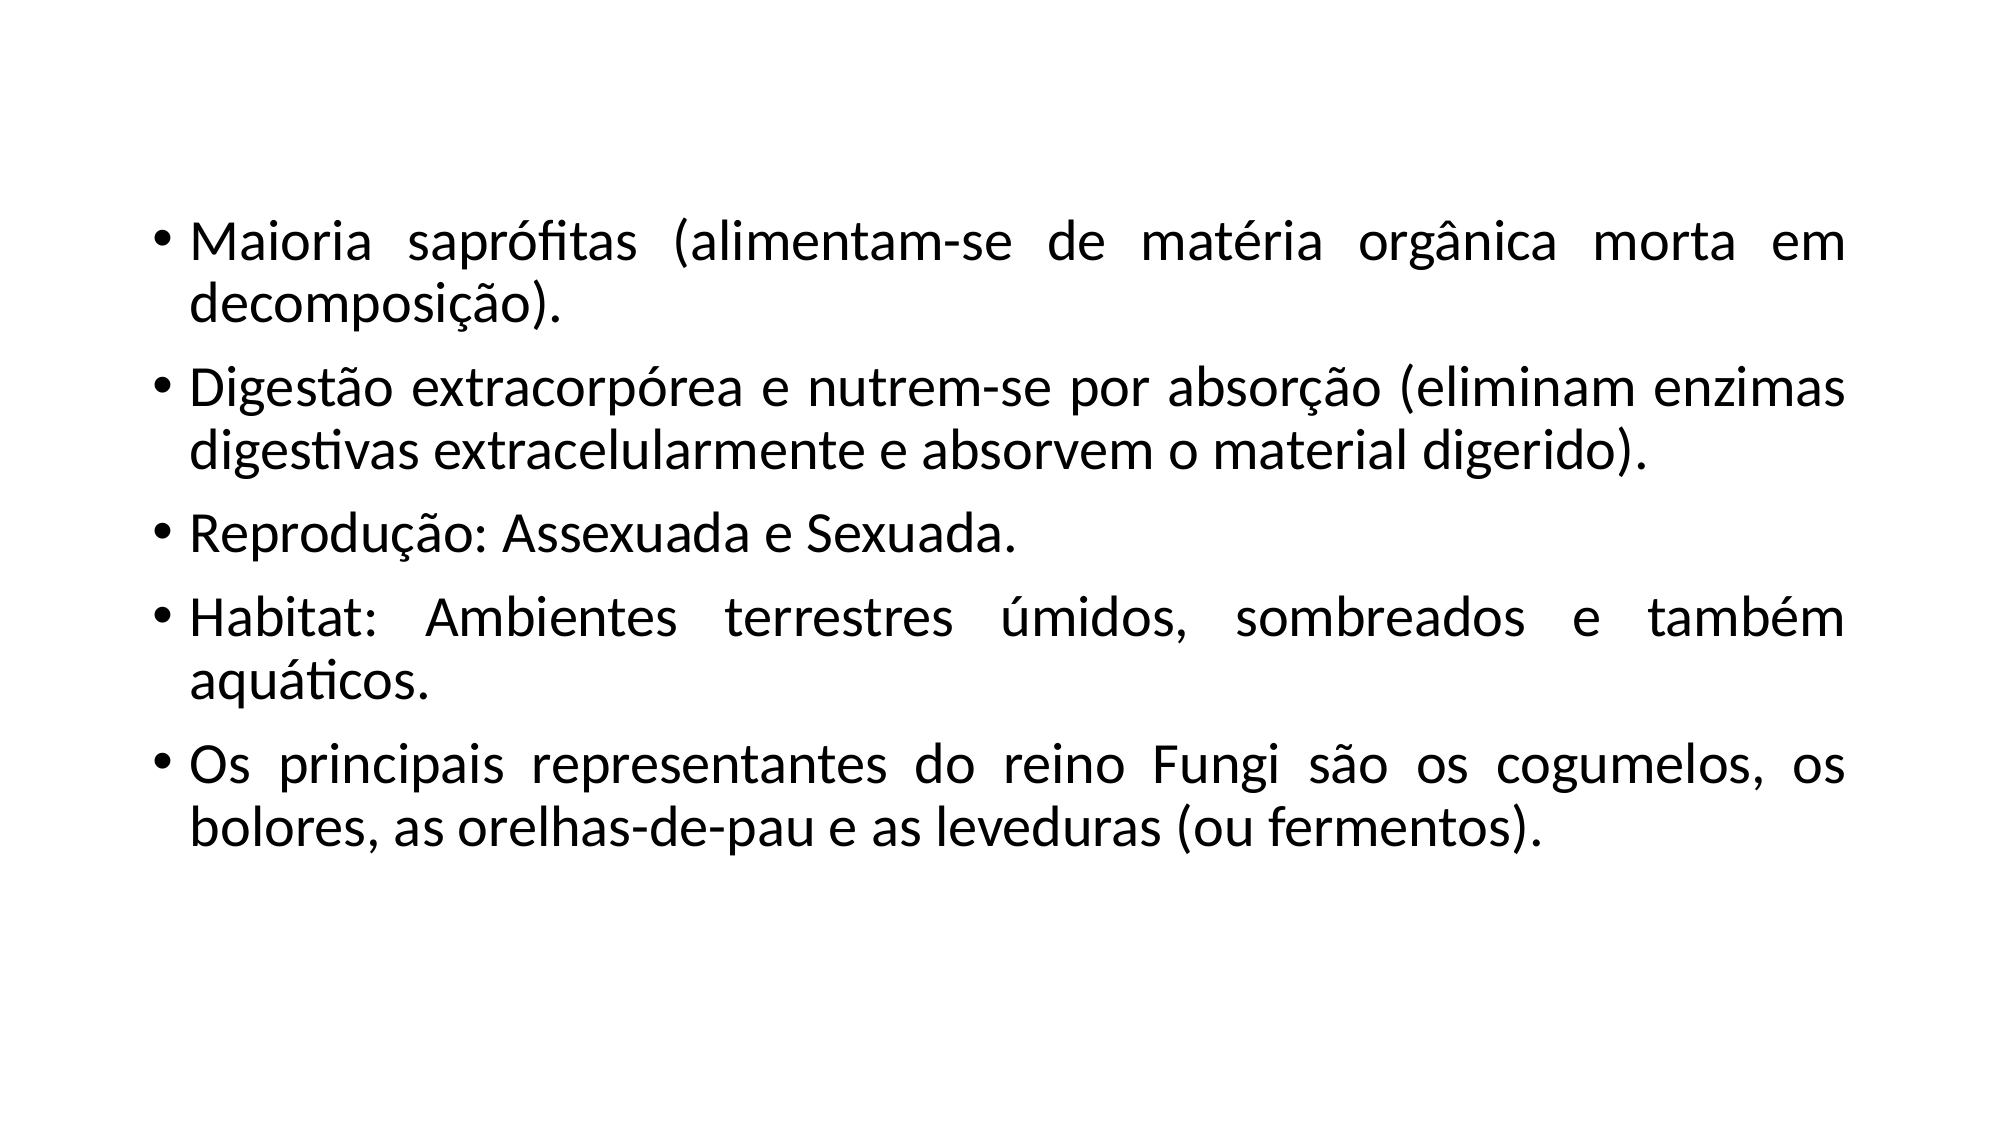

Maioria saprófitas (alimentam-se de matéria orgânica morta em decomposição).
Digestão extracorpórea e nutrem-se por absorção (eliminam enzimas digestivas extracelularmente e absorvem o material digerido).
Reprodução: Assexuada e Sexuada.
Habitat: Ambientes terrestres úmidos, sombreados e também aquáticos.
Os principais representantes do reino Fungi são os cogumelos, os bolores, as orelhas-de-pau e as leveduras (ou fermentos).